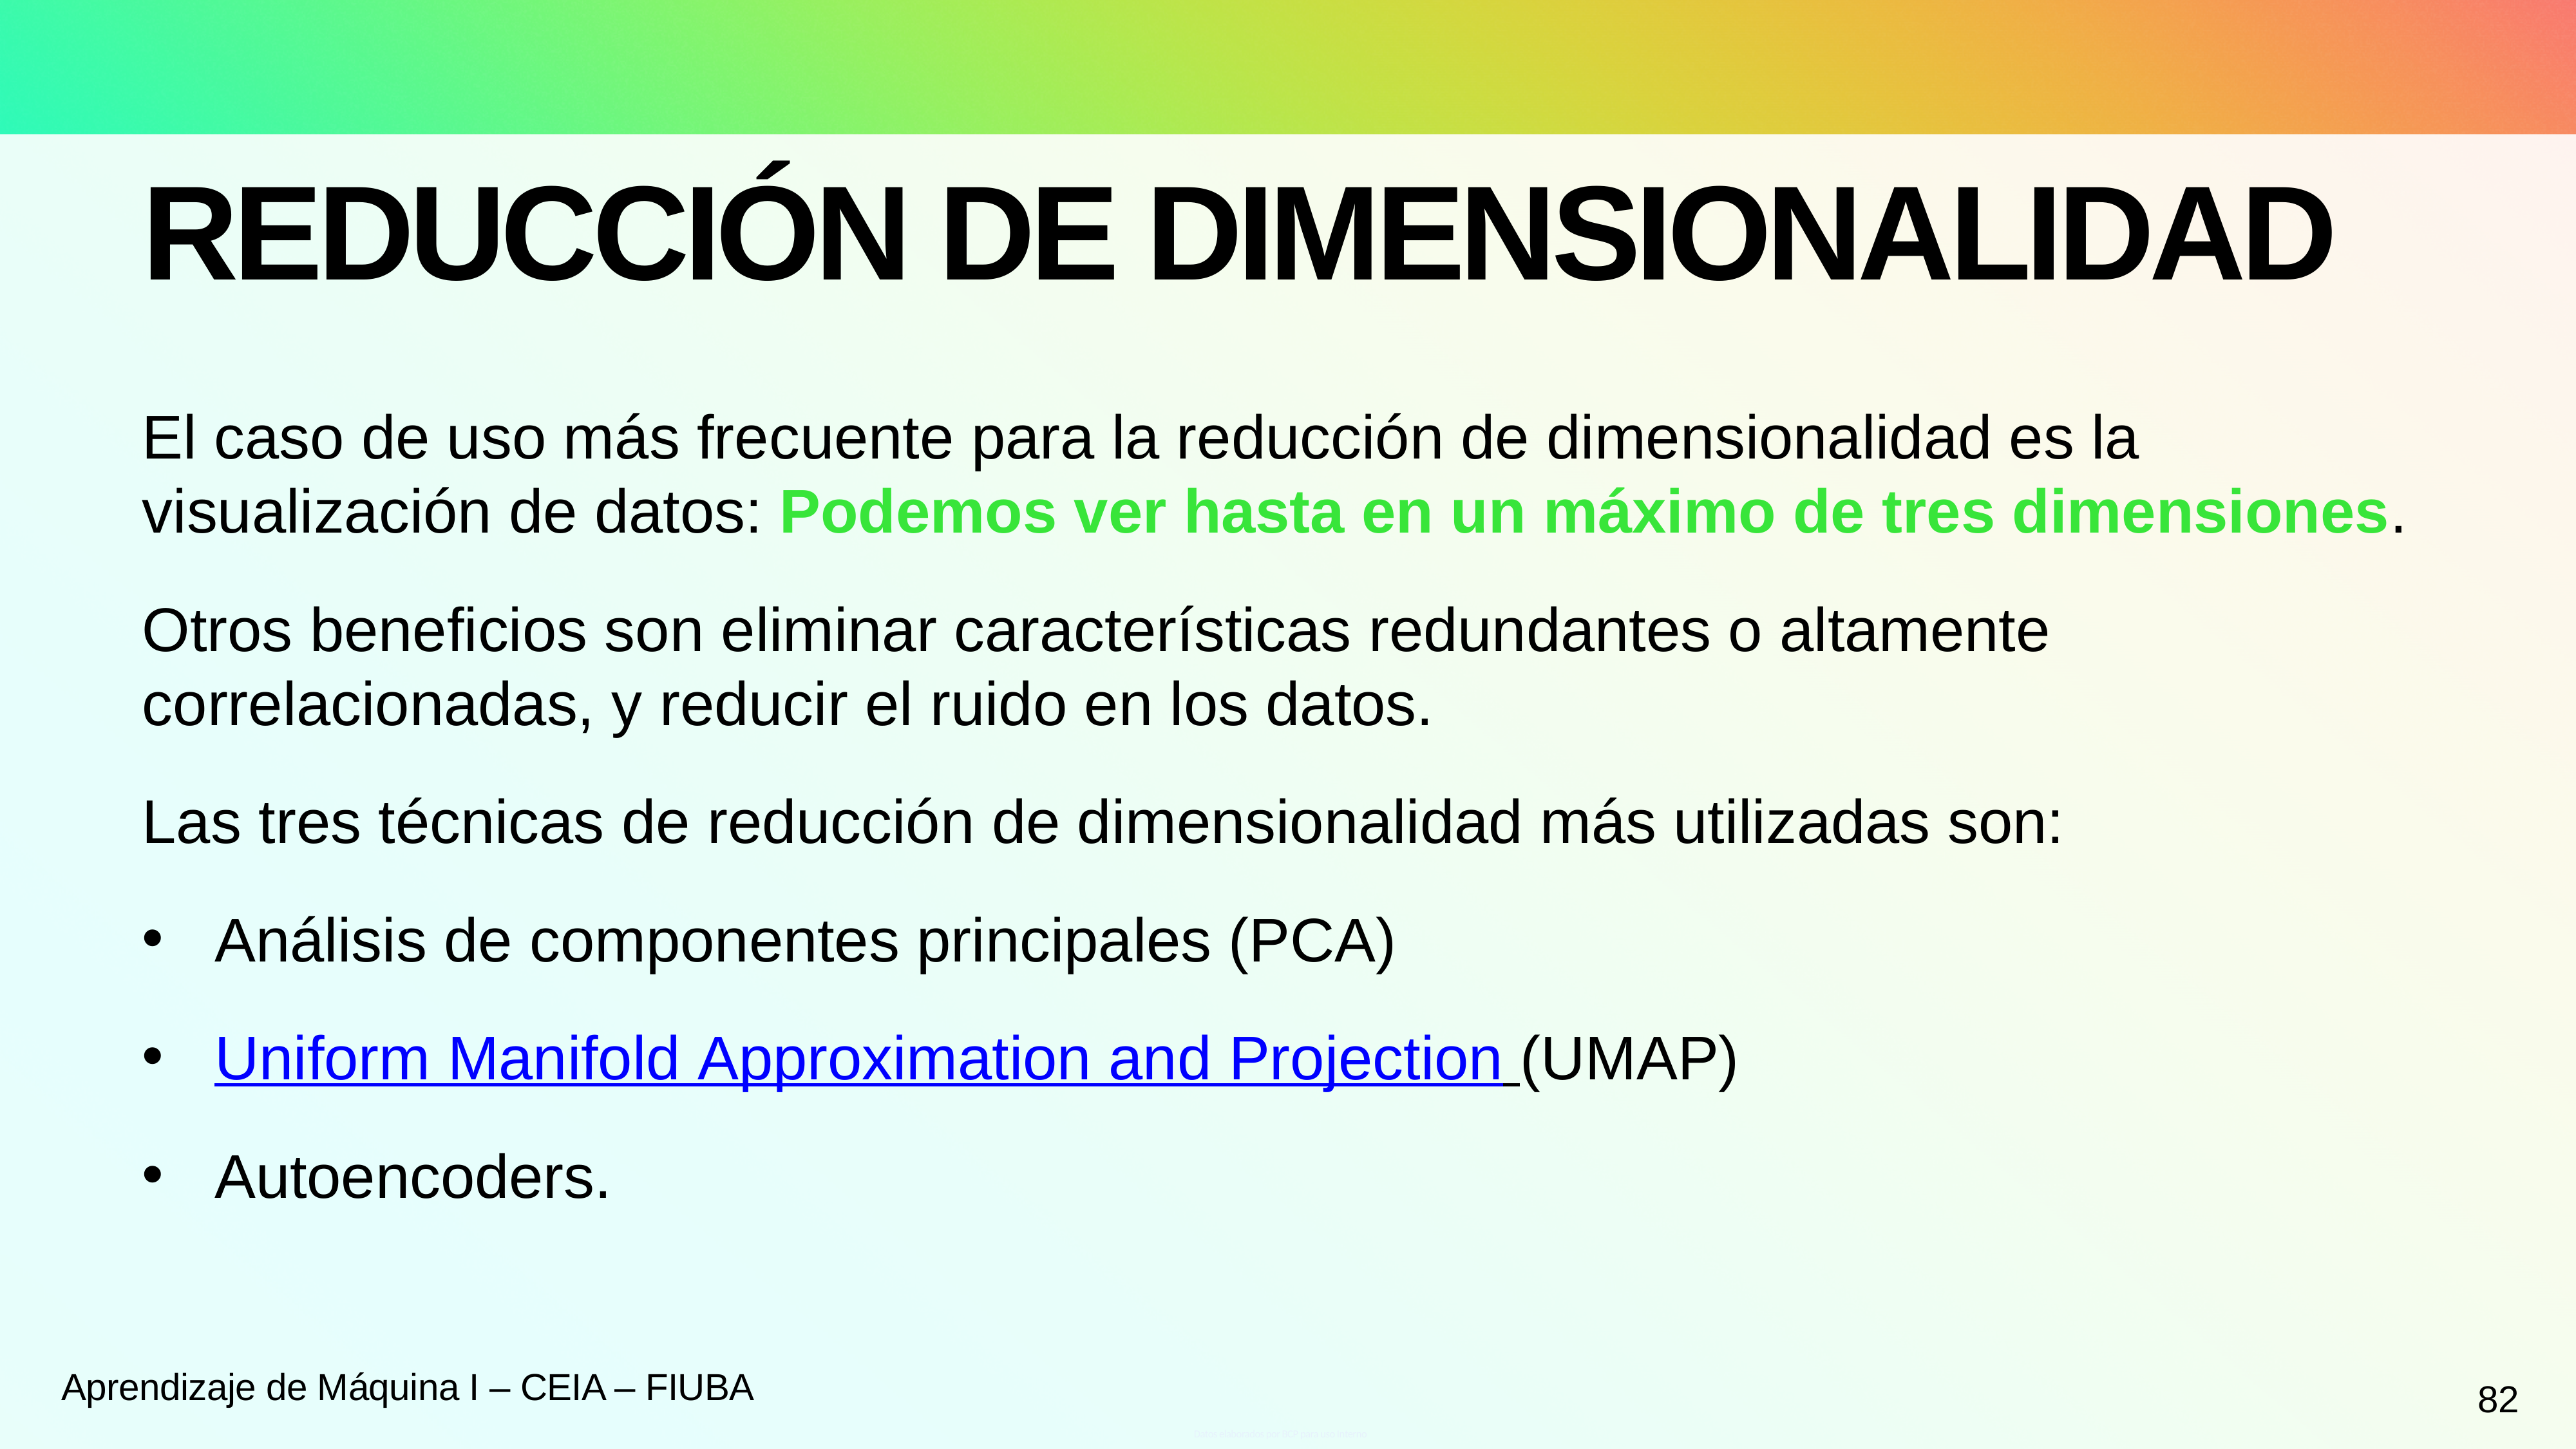

# Reducción de dimensionalidad
El caso de uso más frecuente para la reducción de dimensionalidad es la visualización de datos: Podemos ver hasta en un máximo de tres dimensiones.
Otros beneficios son eliminar características redundantes o altamente correlacionadas, y reducir el ruido en los datos.
Las tres técnicas de reducción de dimensionalidad más utilizadas son:
Análisis de componentes principales (PCA)
Uniform Manifold Approximation and Projection (UMAP)
Autoencoders.
Aprendizaje de Máquina I – CEIA – FIUBA
82